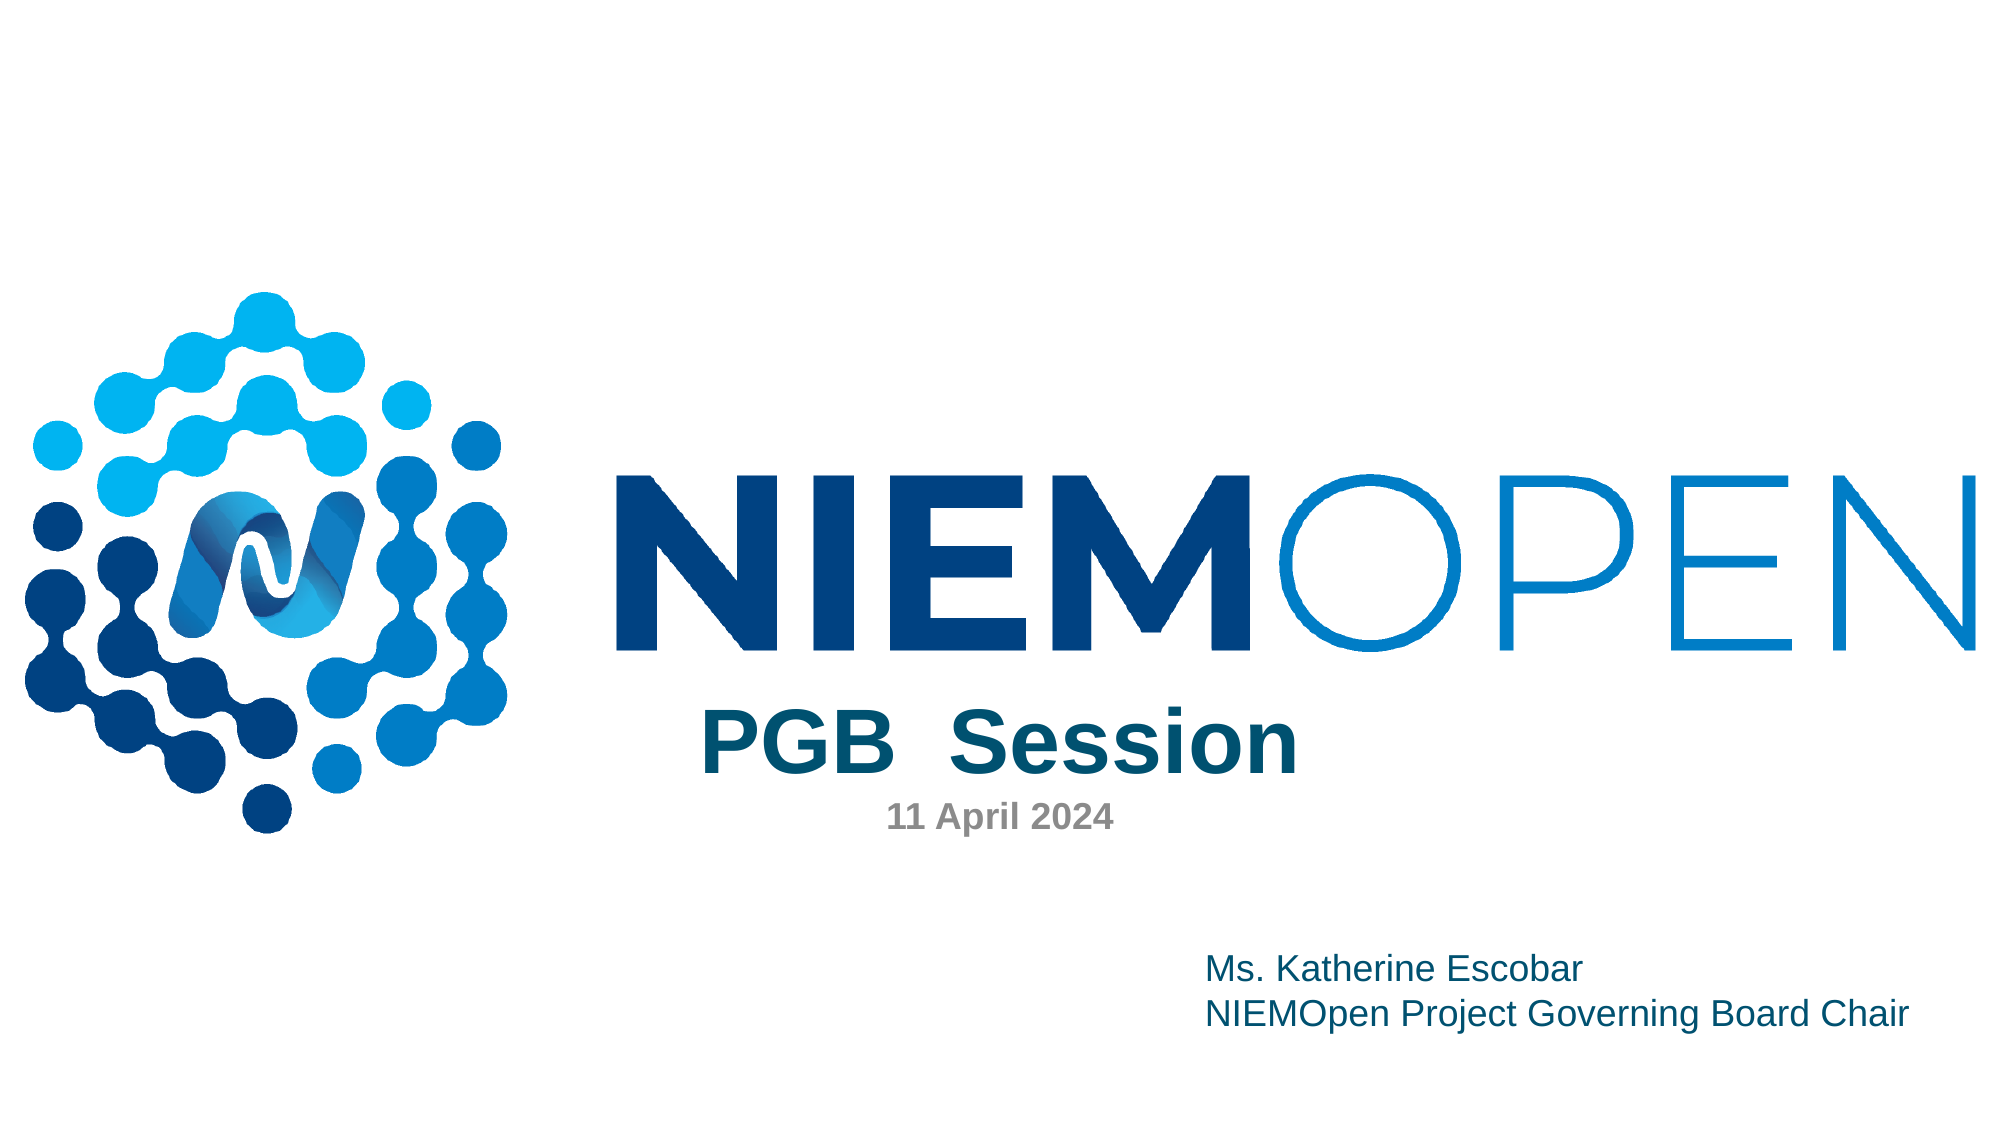

PGB  Session
11 April 2024
Ms. Katherine Escobar
NIEMOpen Project Governing Board Chair